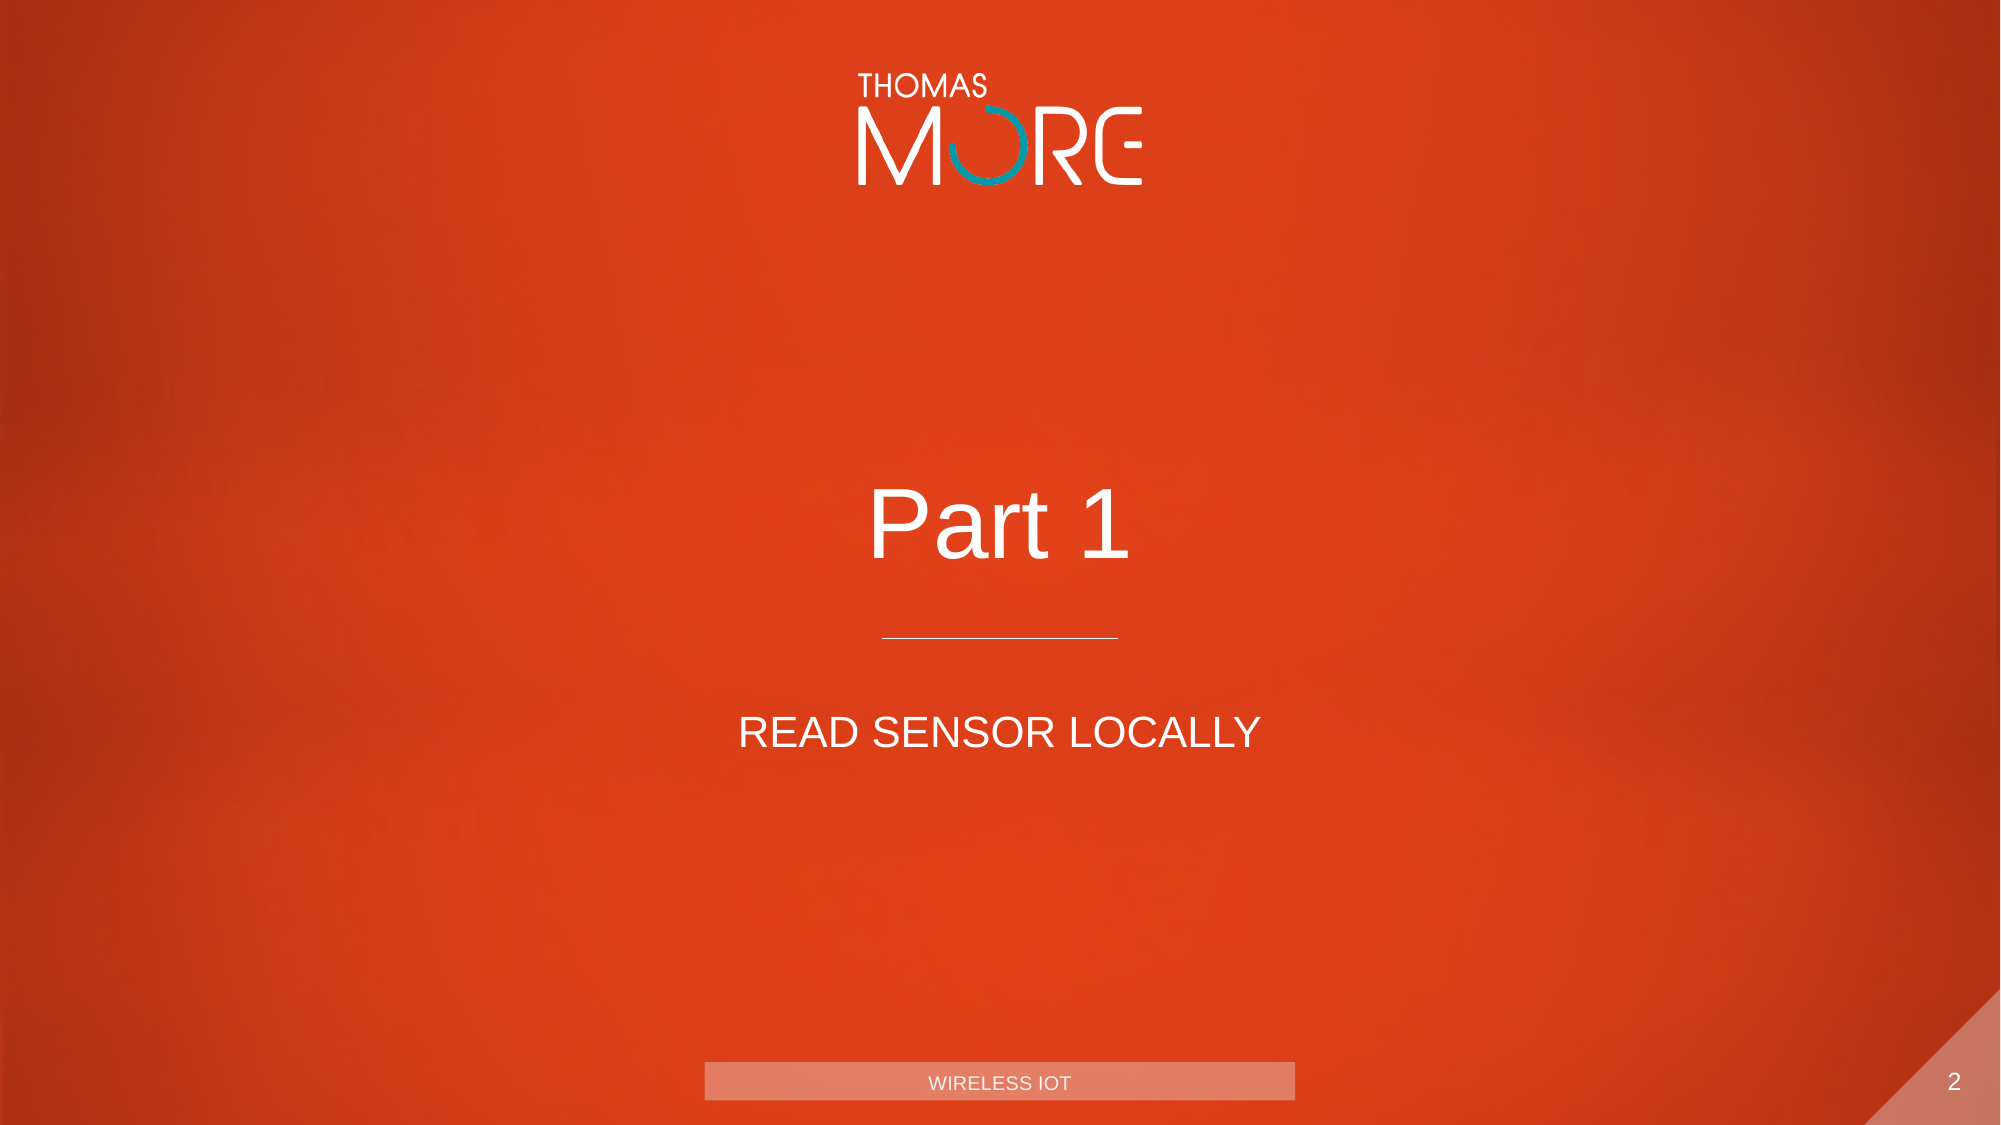

# Part 1
Read sensor locally

2
Wireless IoT